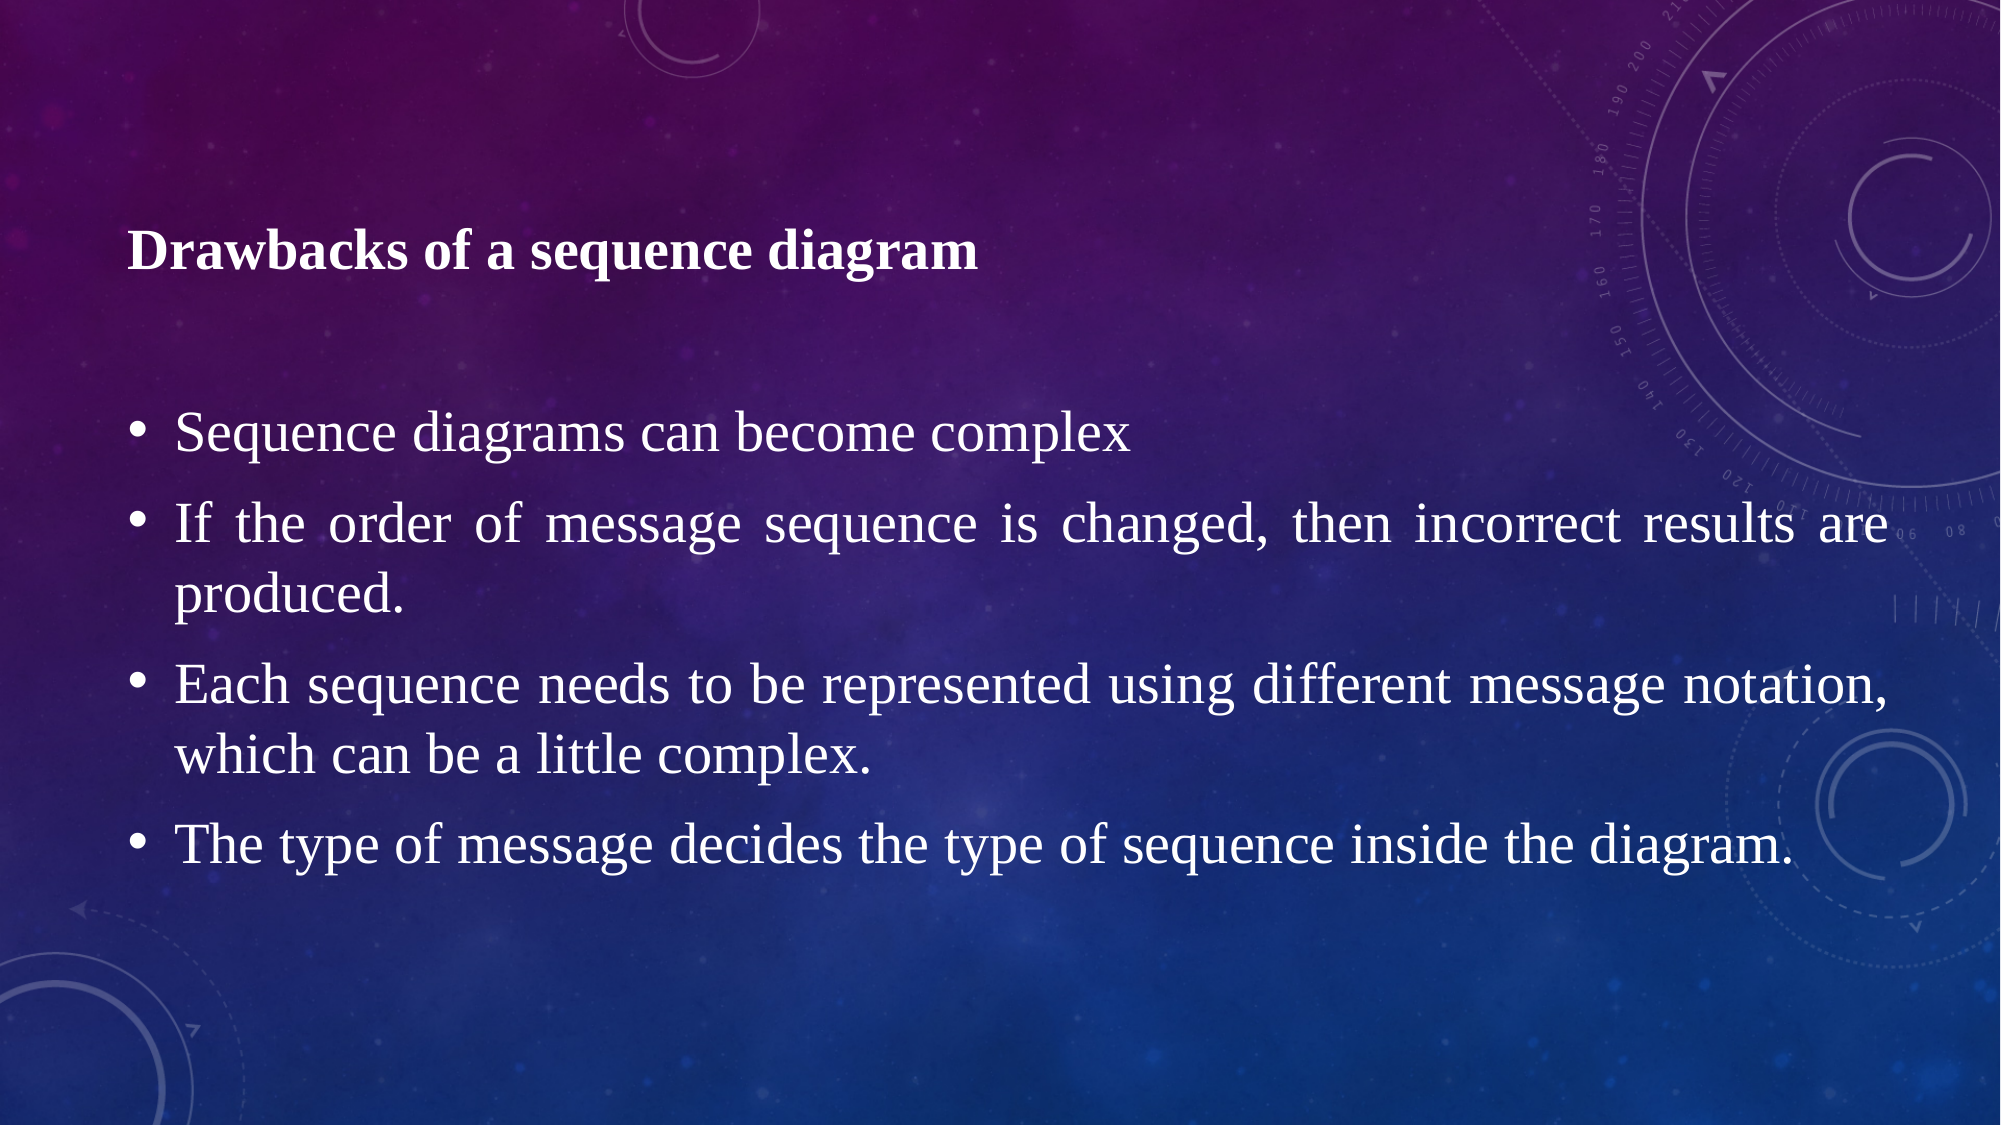

Drawbacks of a sequence diagram

Sequence diagrams can become complex
If the order of message sequence is changed, then incorrect results are produced.
Each sequence needs to be represented using different message notation, which can be a little complex.
The type of message decides the type of sequence inside the diagram.